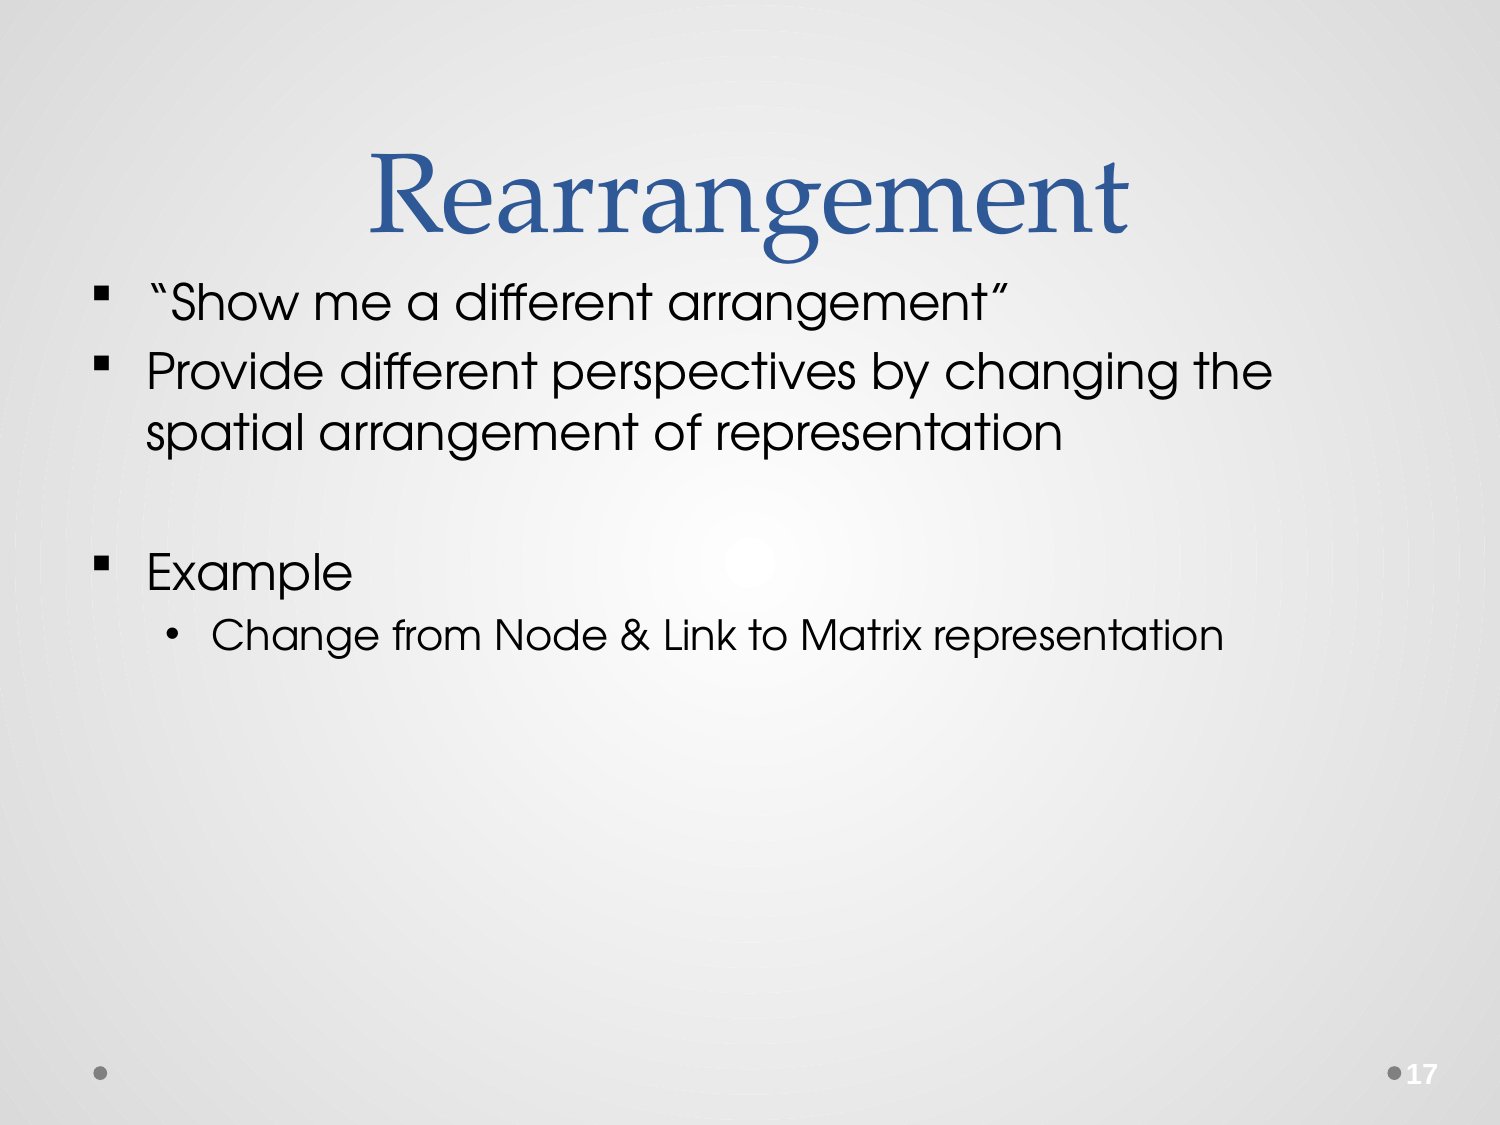

# Rearrangement
“Show me a different arrangement”
Provide different perspectives by changing the spatial arrangement of representation

Example
Change from Node & Link to Matrix representation

17